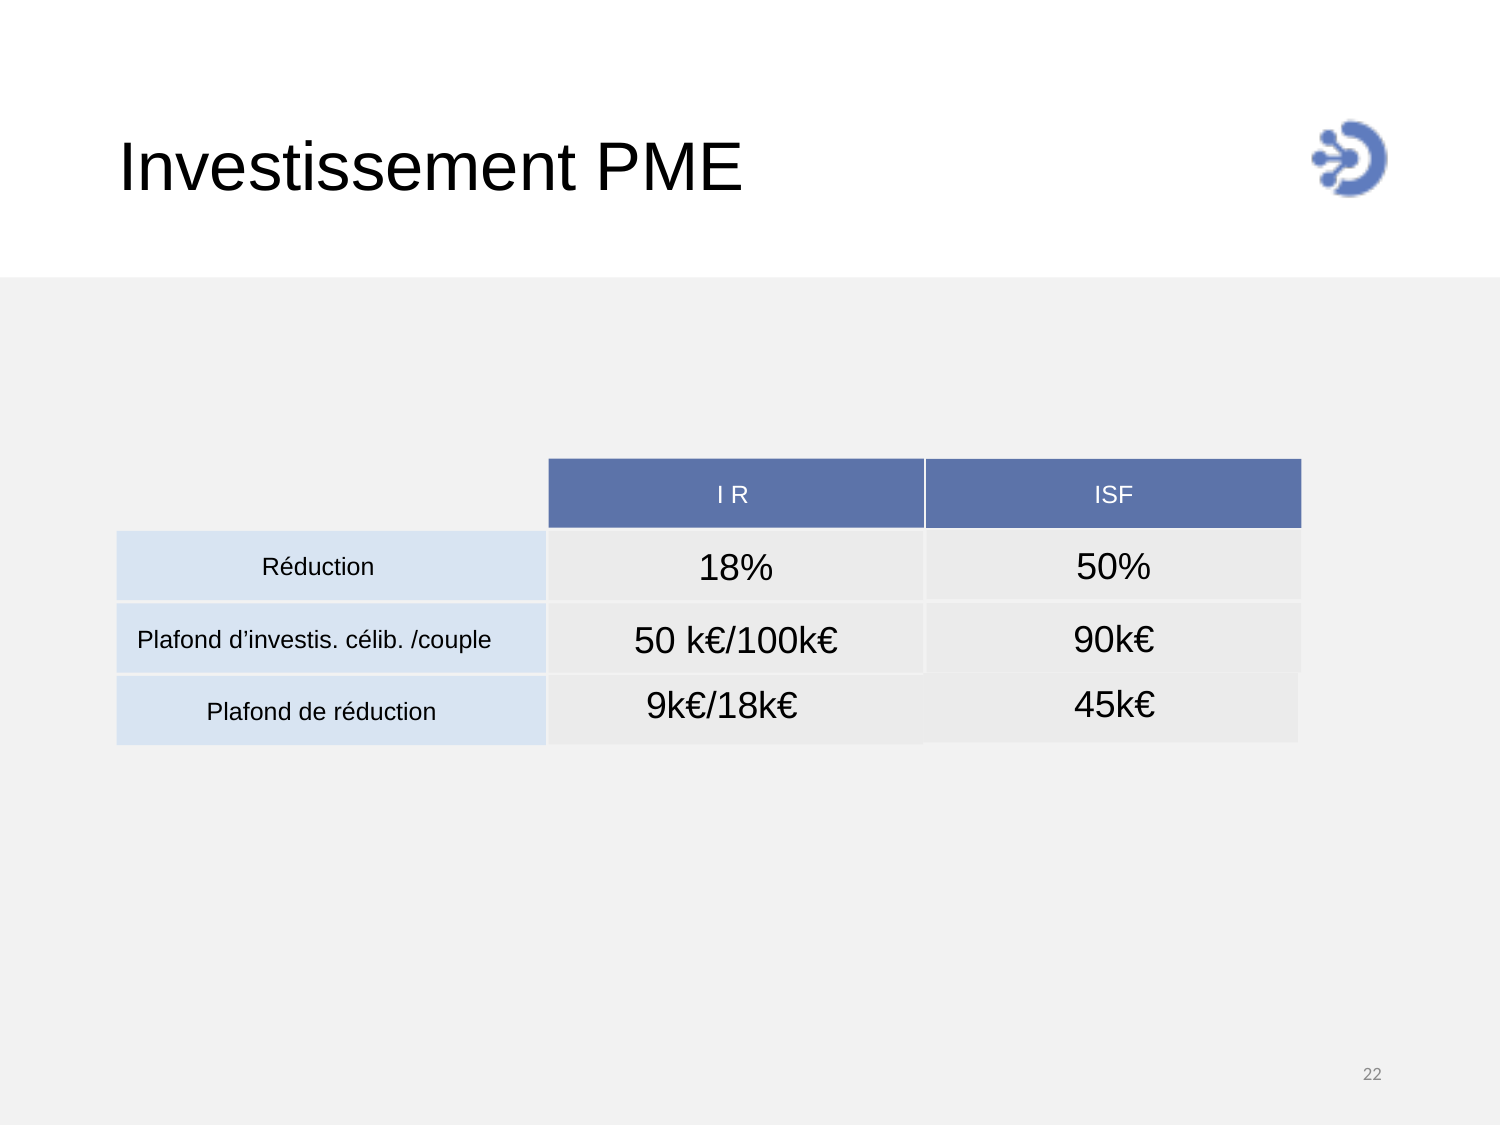

# Investissement PME
I R
ISF
50%
Réduction
18%

90k€
50 k€/100k€
Plafond d’investis. célib. /couple
45k€

9k€/18k€

Plafond de réduction
22